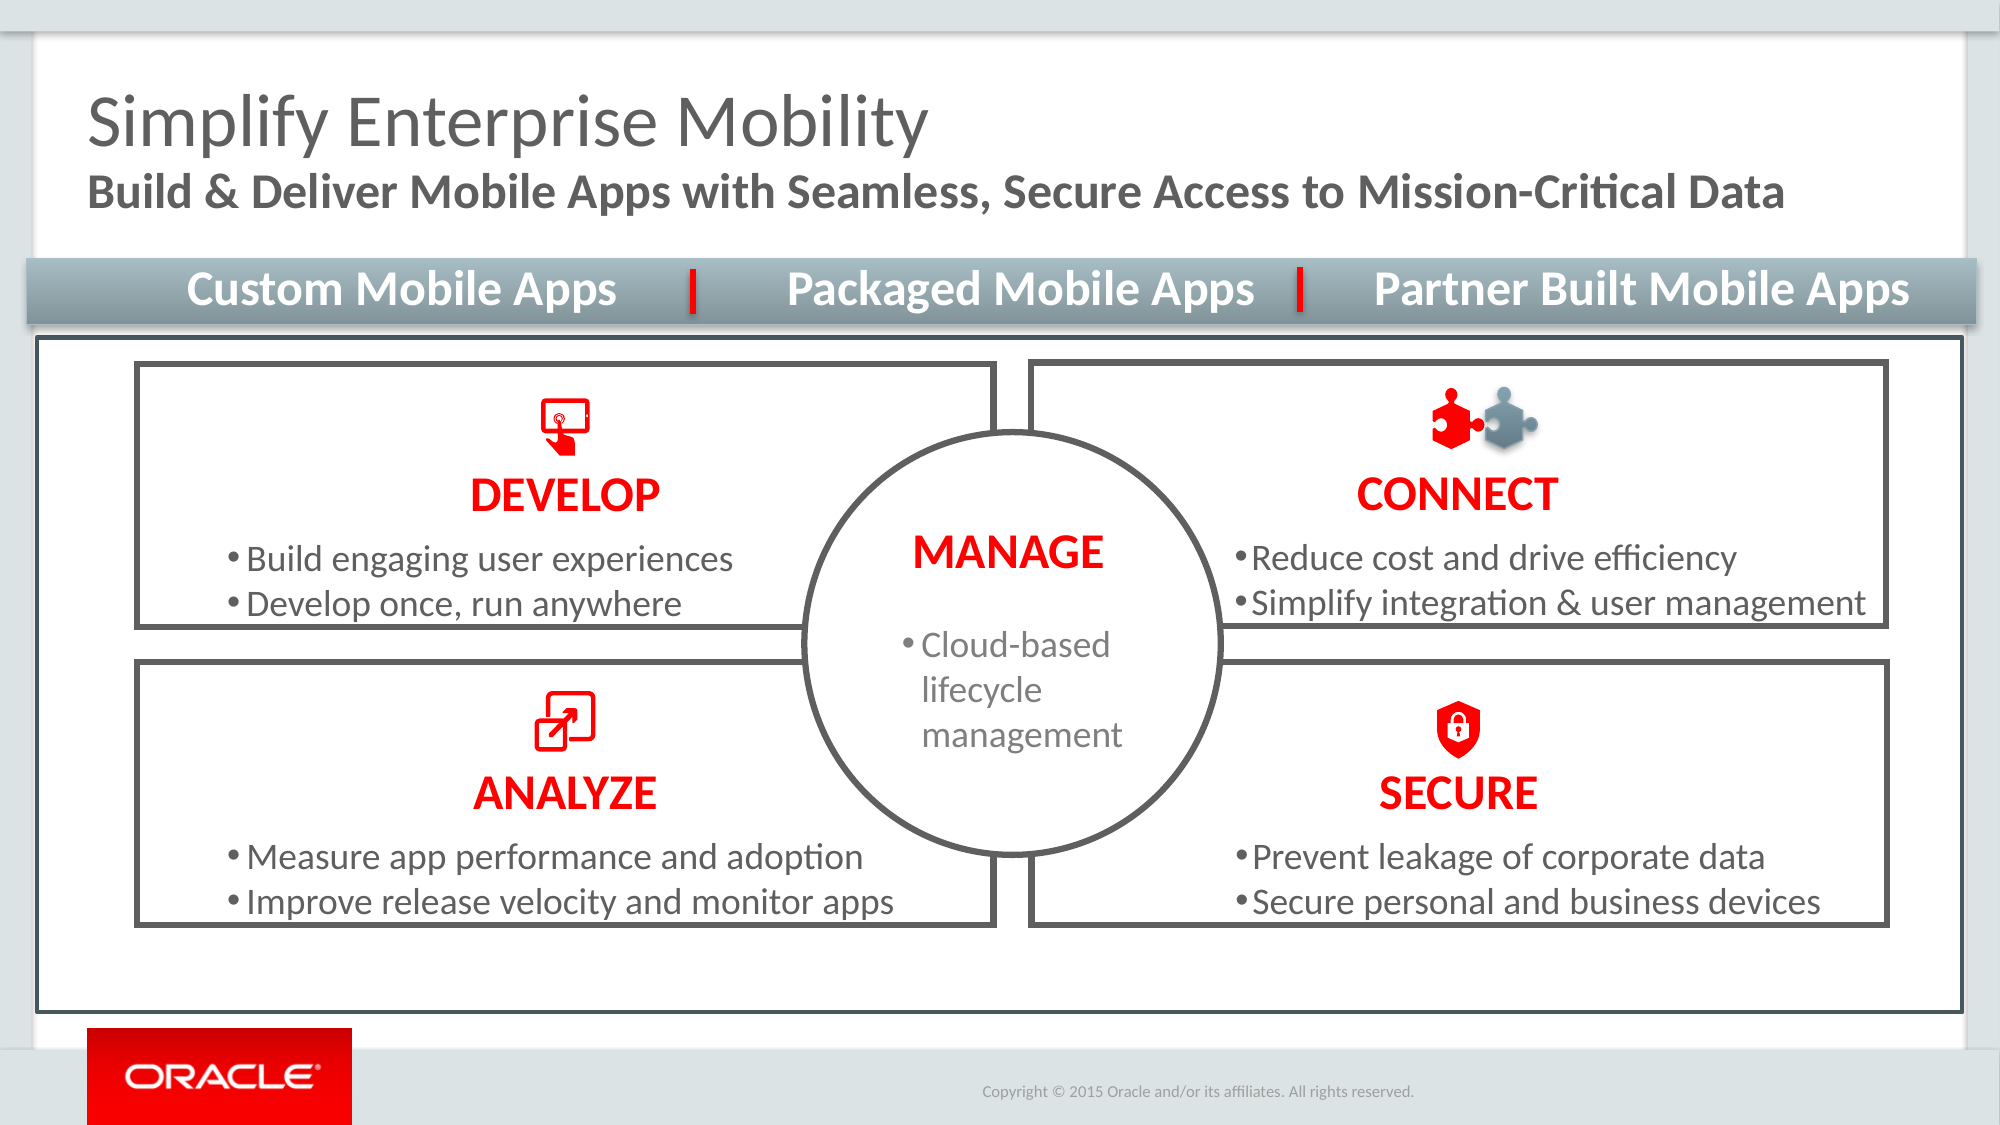

# Simplify Enterprise Mobility
Build & Deliver Mobile Apps with Seamless, Secure Access to Mission-Critical Data

Custom Mobile Apps
Packaged Mobile Apps
Partner Built Mobile Apps

Connect
Reduce cost and drive efficiency
Simplify integration & user management

Develop
Build engaging user experiences
Develop once, run anywhere

Analyze
Measure app performance and adoption
Improve release velocity and monitor apps

Secure
Prevent leakage of corporate data
Secure personal and business devices

Manage
Cloud-based lifecycle management